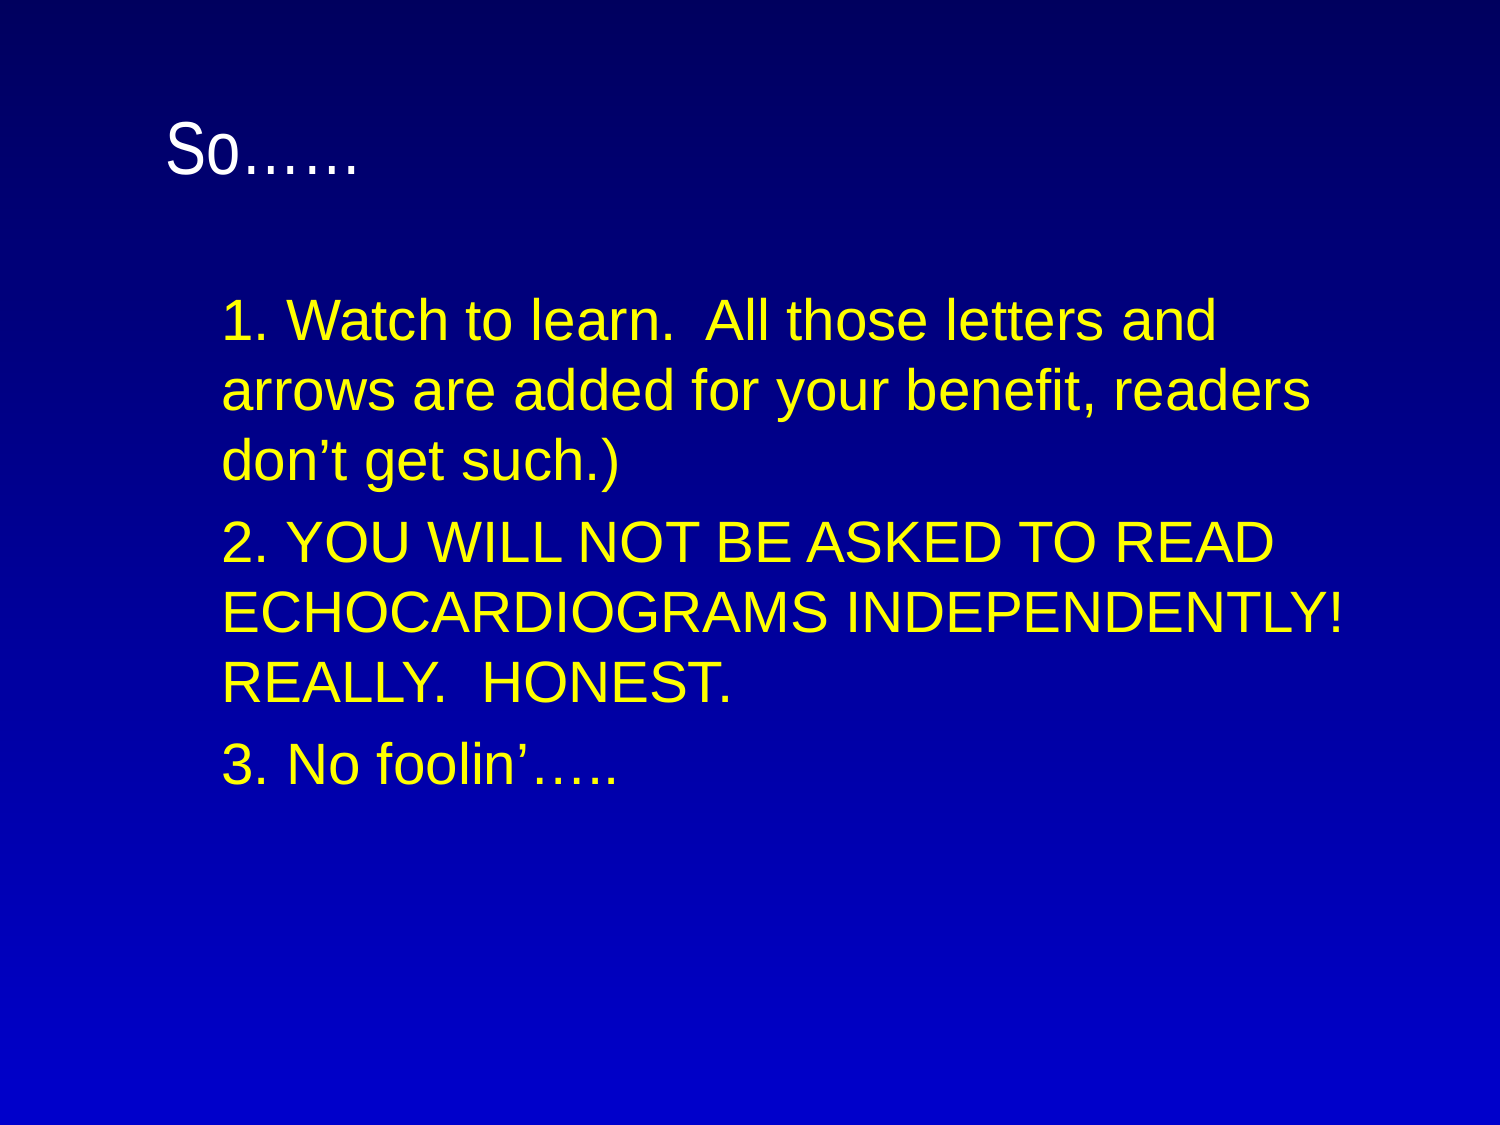

# So……
1. Watch to learn.  All those letters and arrows are added for your benefit, readers don’t get such.)
2. YOU WILL NOT BE ASKED TO READ ECHOCARDIOGRAMS INDEPENDENTLY! REALLY.  HONEST.
3. No foolin’…..